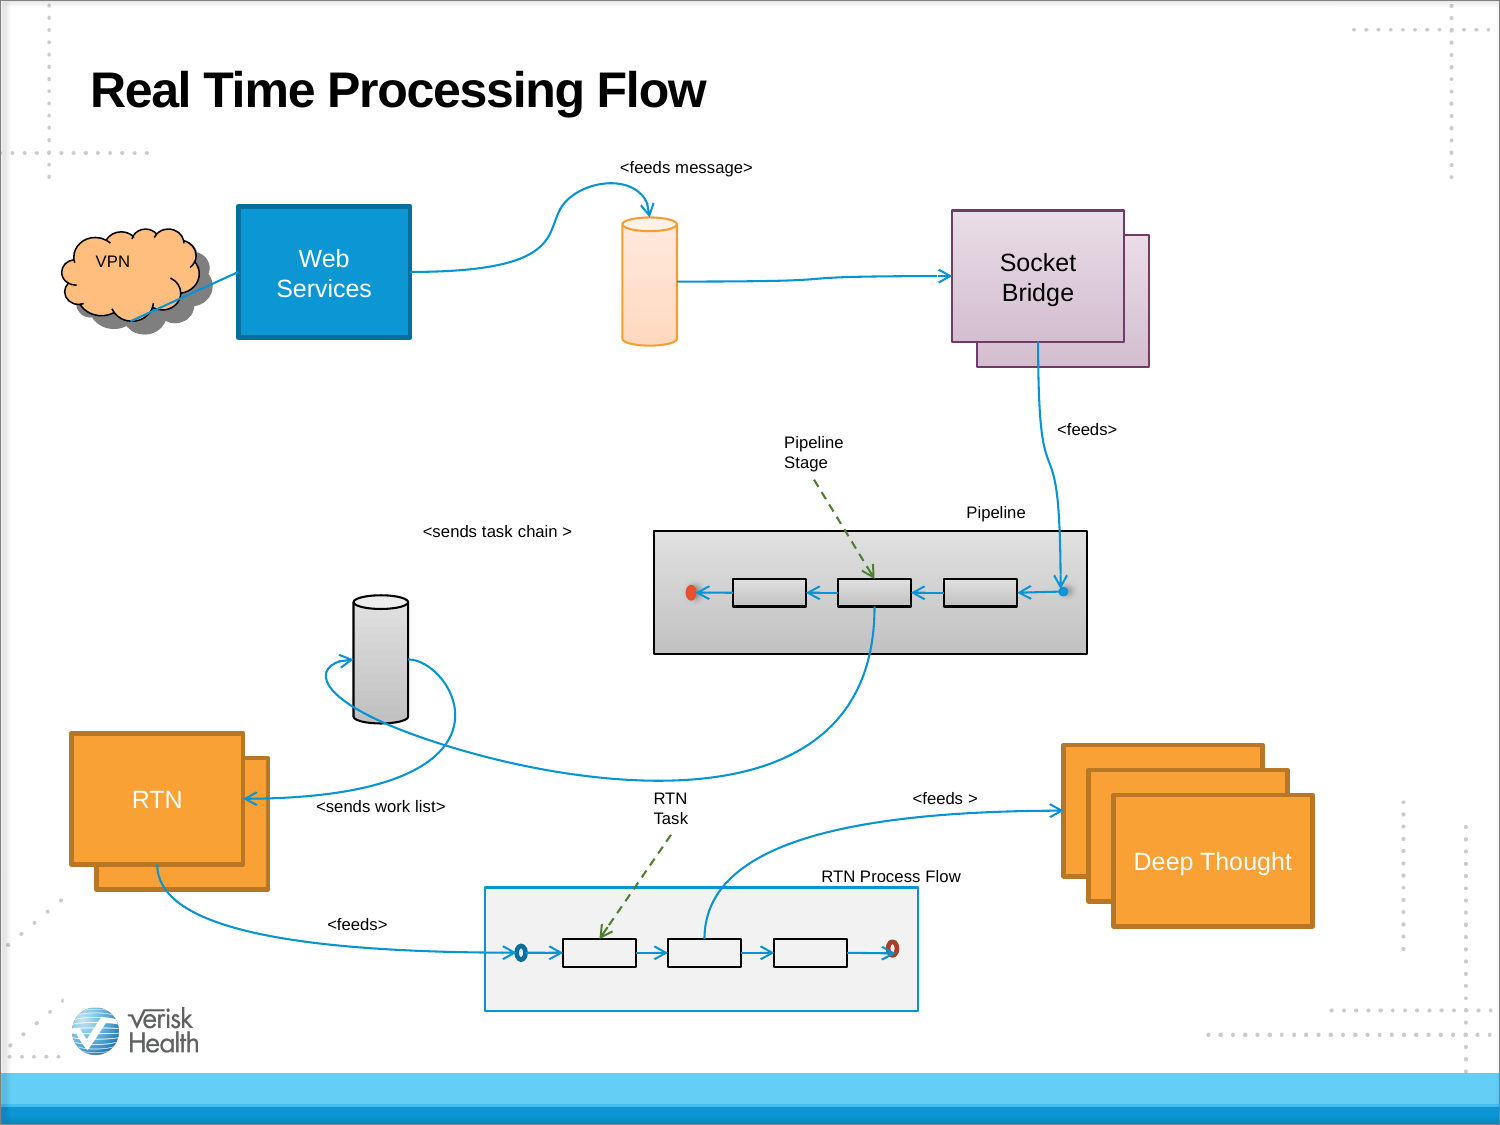

# Real Time Processing Flow
<feeds message>
Web Services
Socket Bridge

VPN
Socket Bridge
<feeds>
Pipeline
Stage
Pipeline
<sends task chain >

RTN
Deepthought
RTN
Deepthought
RTN
Task
<feeds >
<sends work list>
Deep Thought
RTN Process Flow

<feeds>